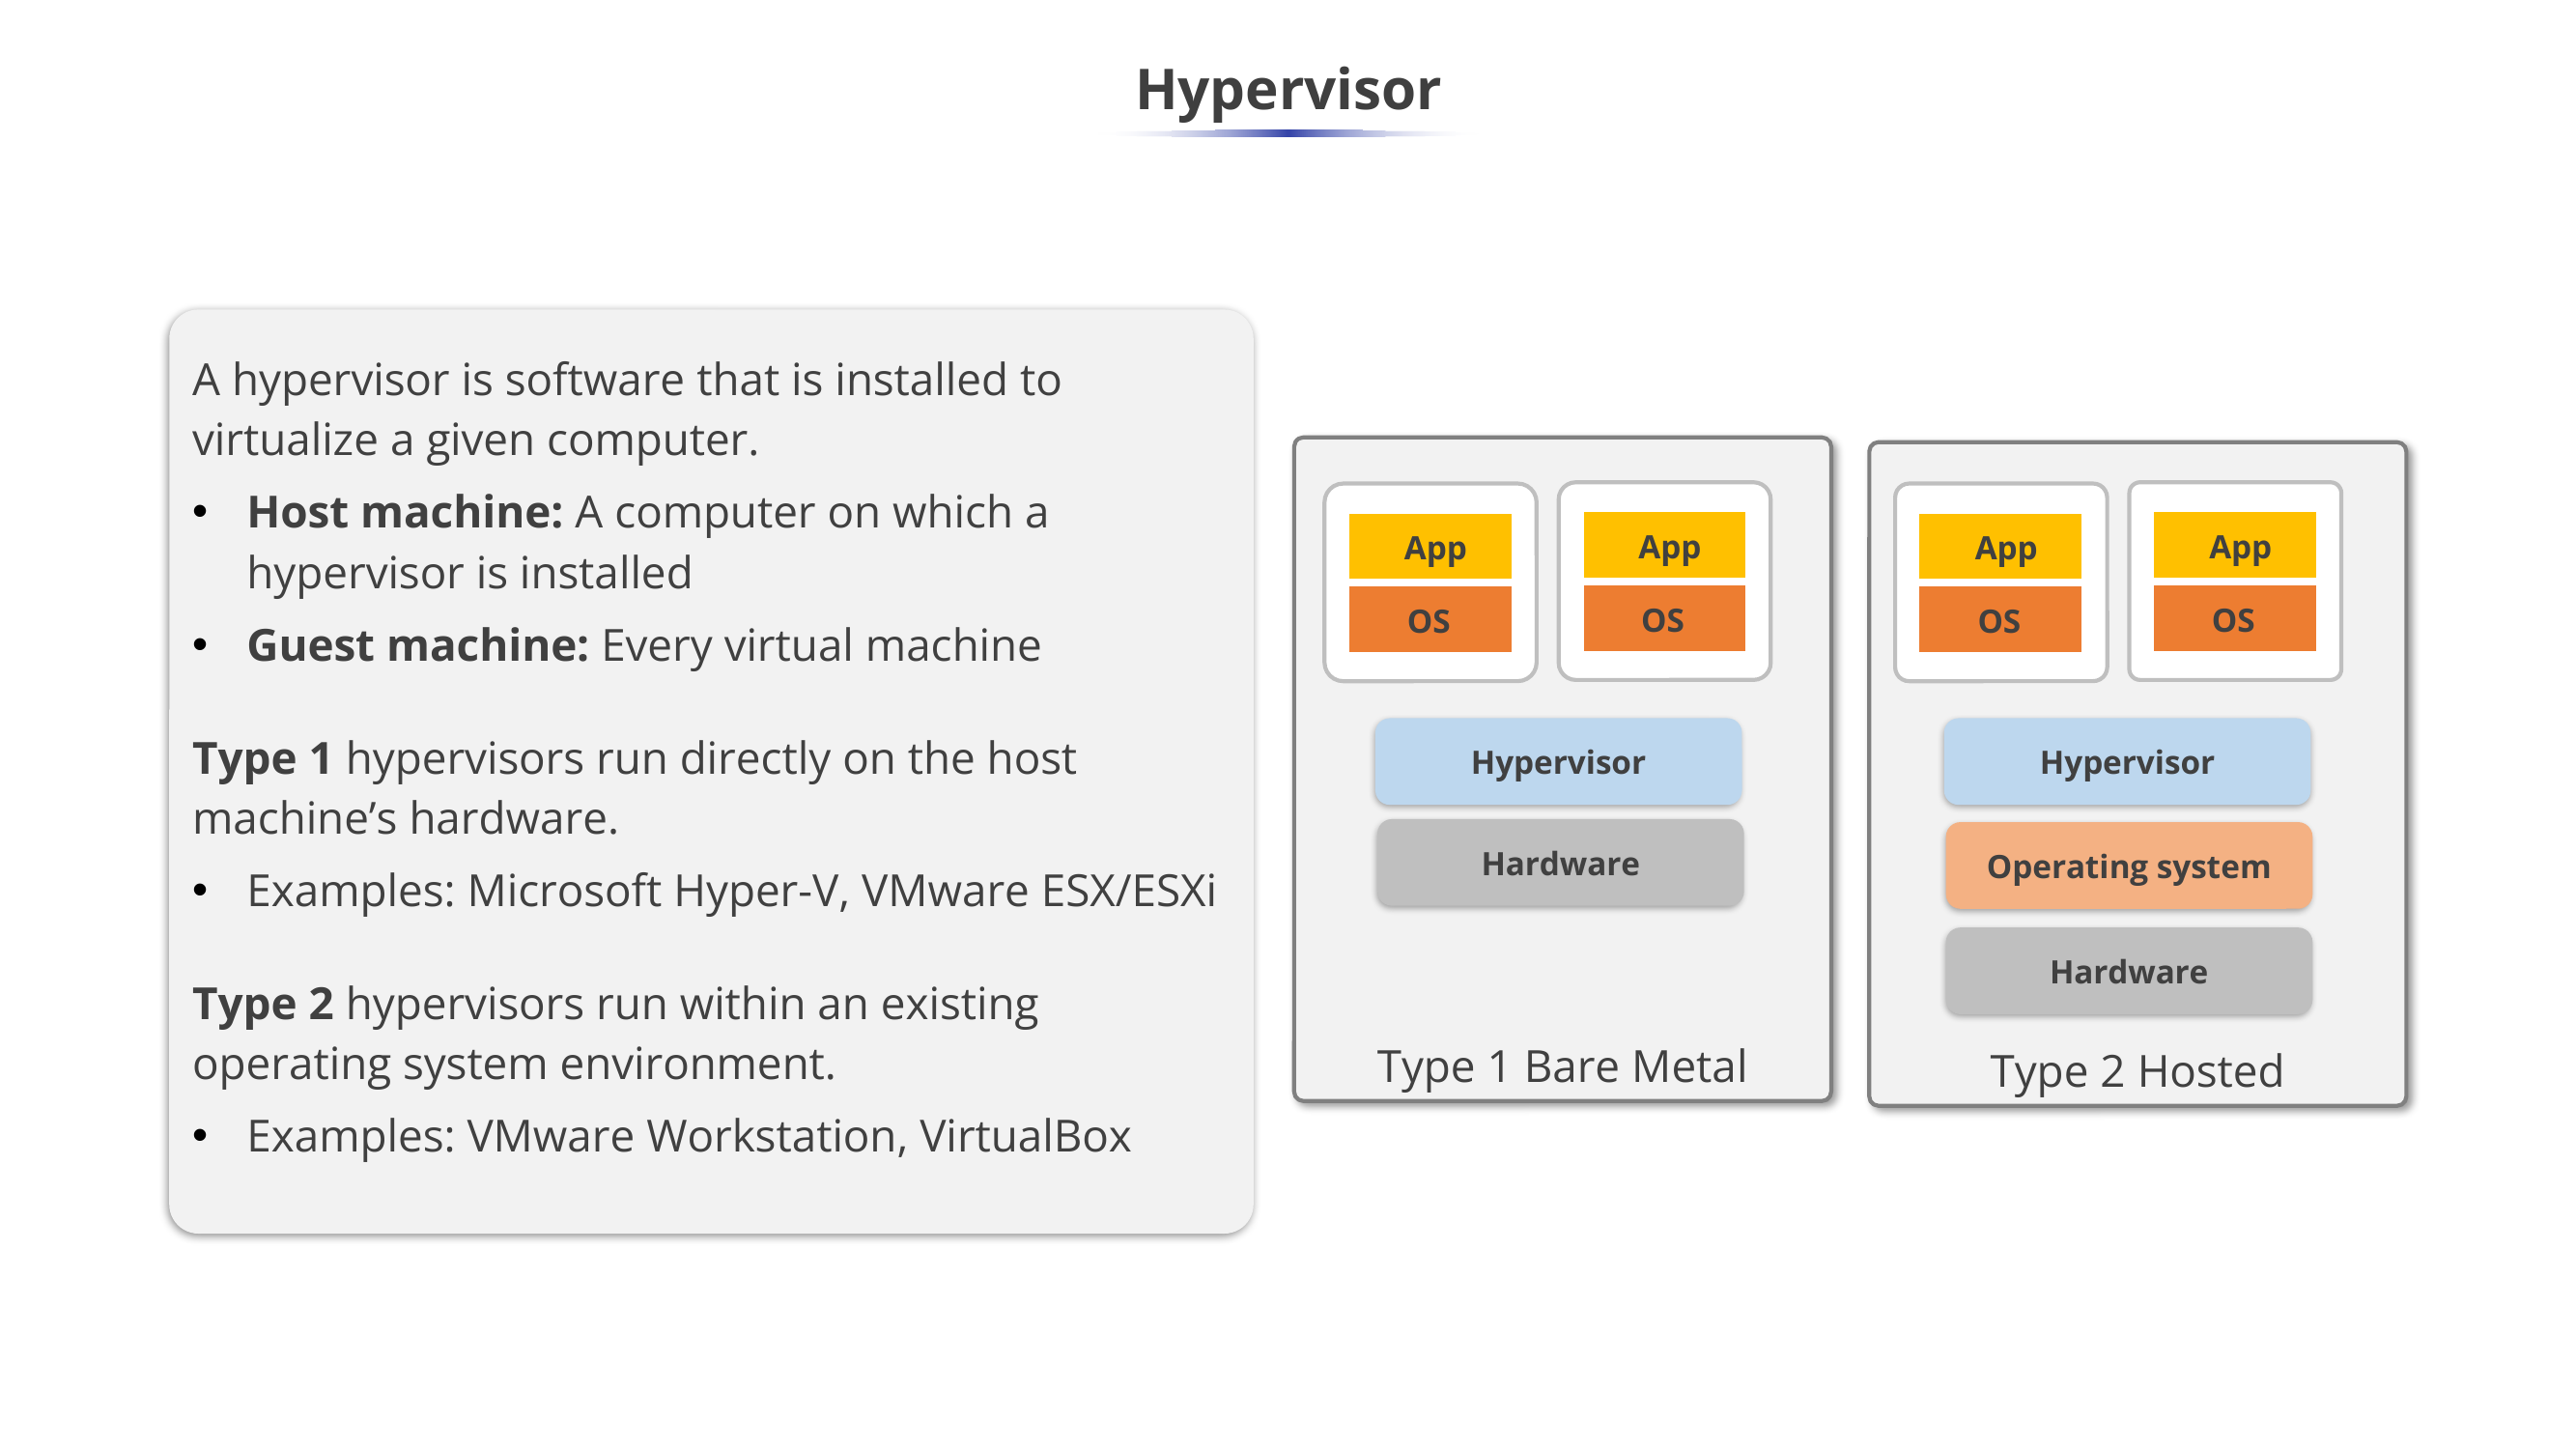

# Hypervisor

A hypervisor is software that is installed to virtualize a given computer.
Host machine: A computer on which a hypervisor is installed
Guest machine: Every virtual machine

Type 1 hypervisors run directly on the host machine’s hardware.
Examples: Microsoft Hyper-V, VMware ESX/ESXi

Type 2 hypervisors run within an existing operating system environment.
Examples: VMware Workstation, VirtualBox

Type 1 Bare Metal
Type 2 Hosted

App
App
App
App

OS
OS
OS
OS
Hypervisor
Hypervisor
Hardware
Operating system
Hardware